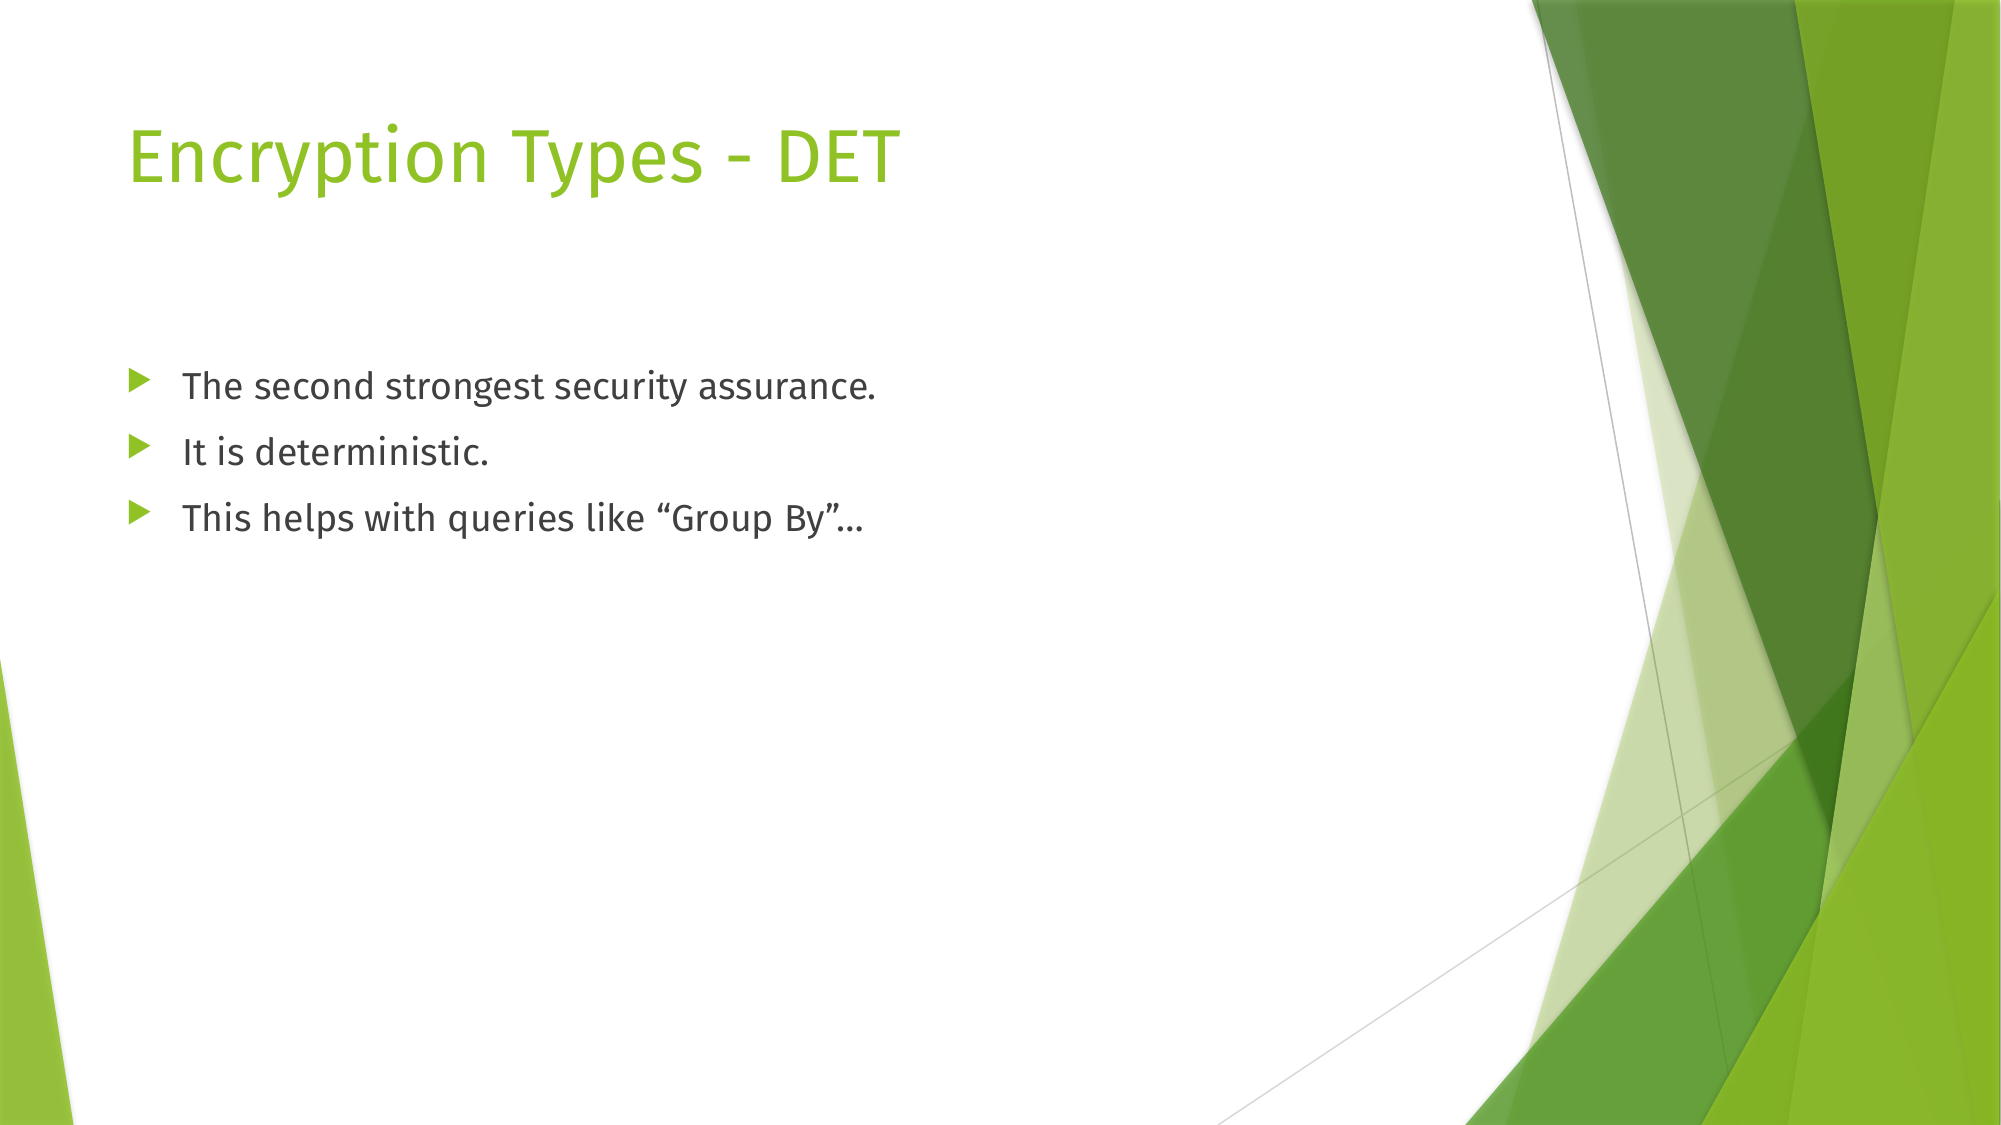

# Encryption Types - DET
The second strongest security assurance.
It is deterministic.
This helps with queries like “Group By”…